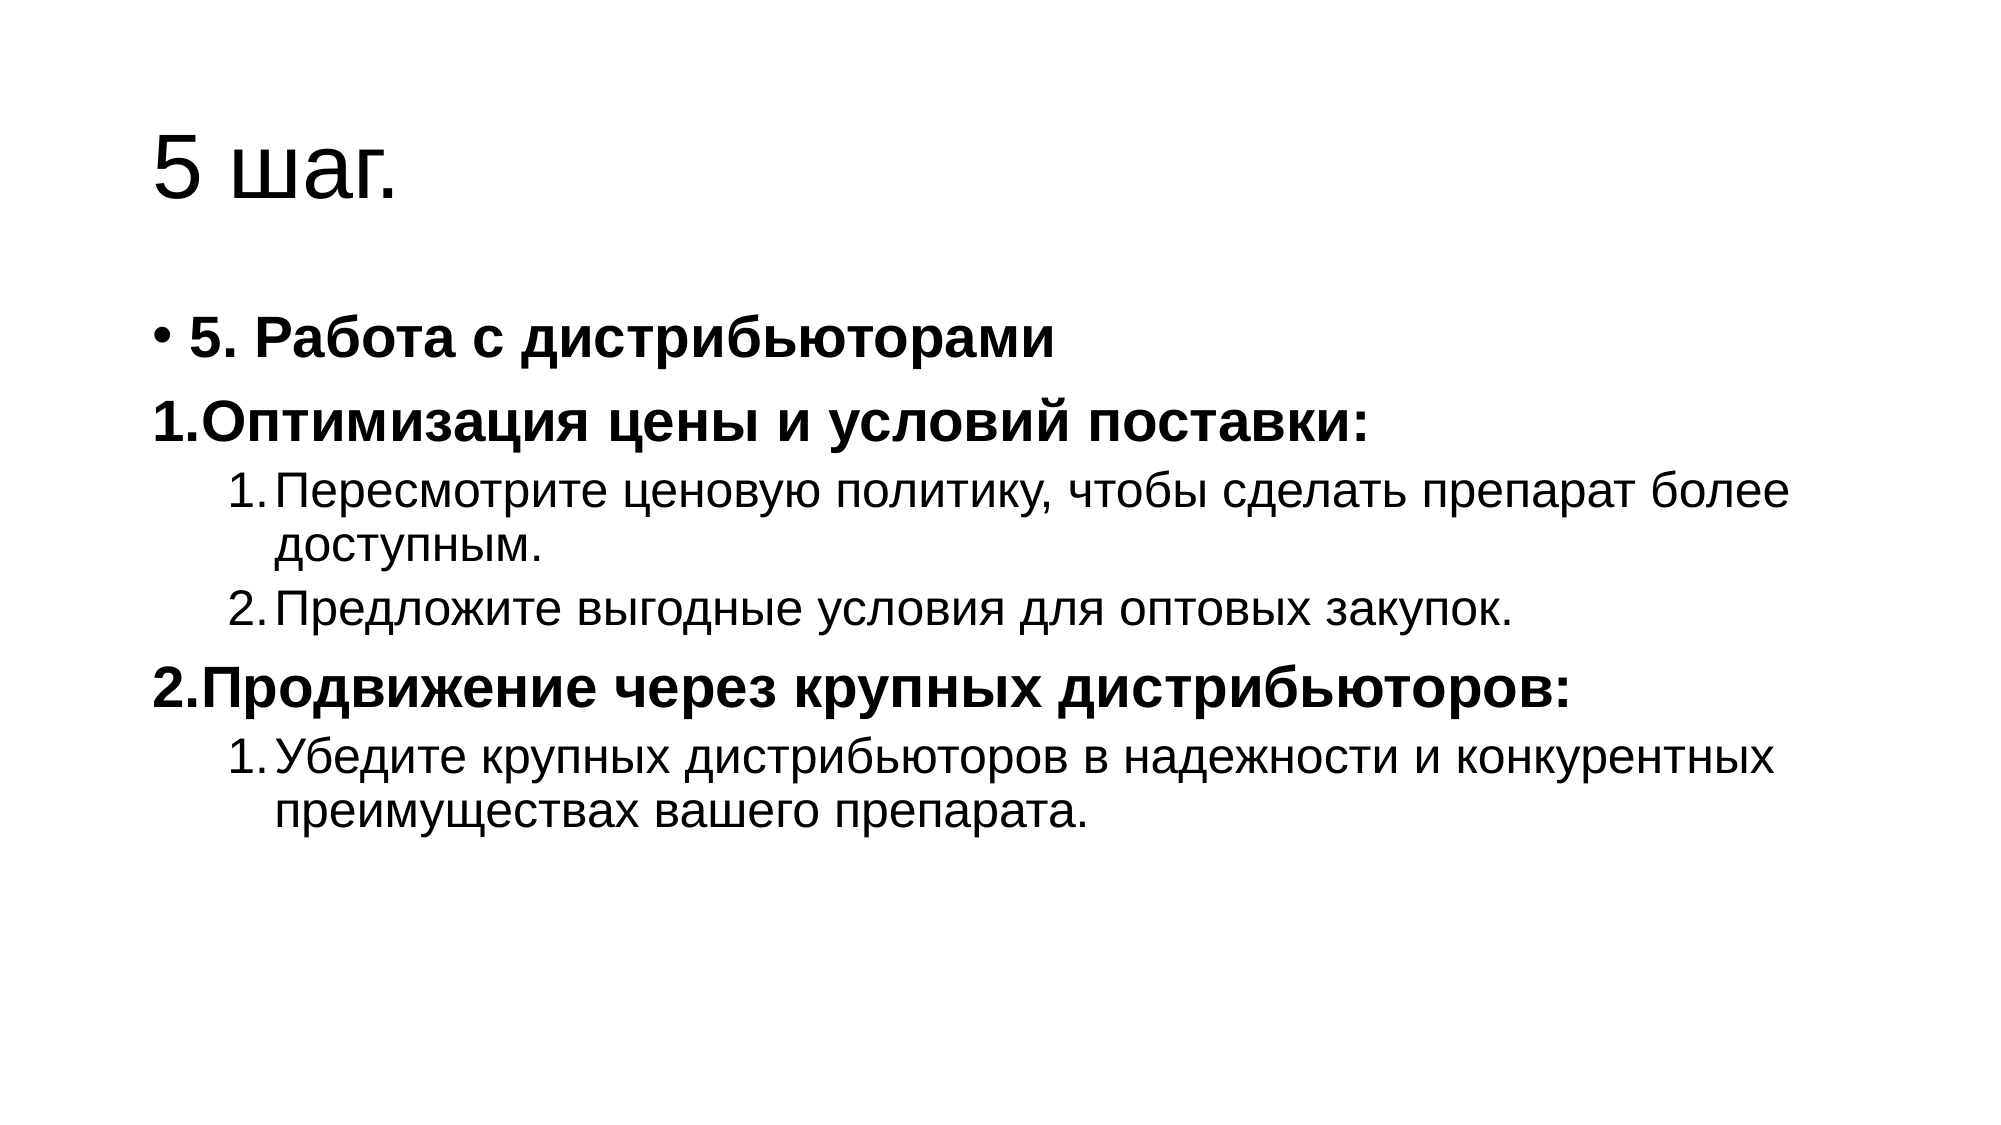

# 5 шаг.
5. Работа с дистрибьюторами
Оптимизация цены и условий поставки:
Пересмотрите ценовую политику, чтобы сделать препарат более доступным.
Предложите выгодные условия для оптовых закупок.
Продвижение через крупных дистрибьюторов:
Убедите крупных дистрибьюторов в надежности и конкурентных преимуществах вашего препарата.